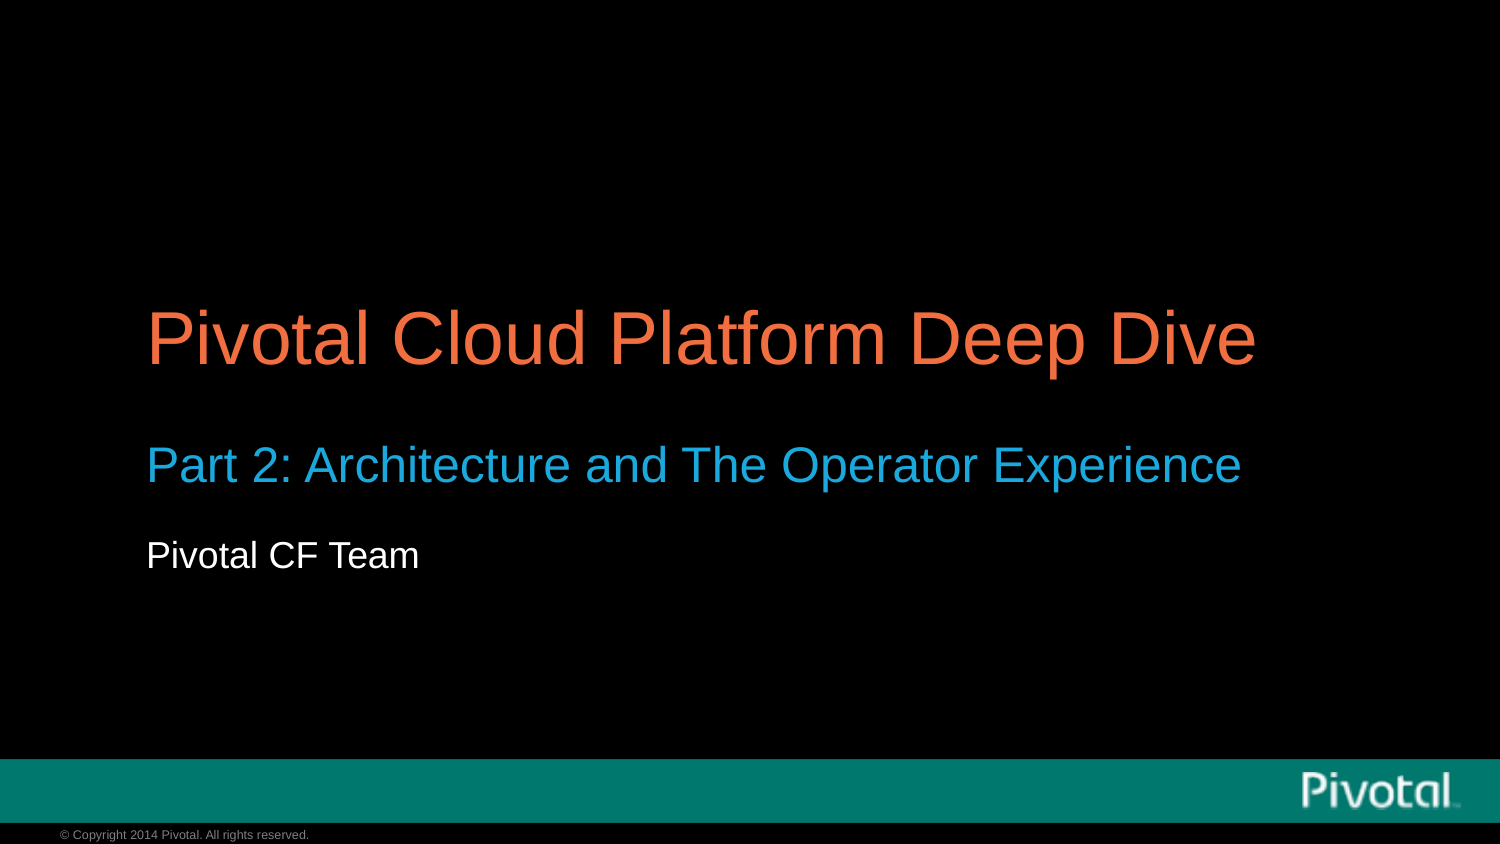

# Pivotal Cloud Platform Deep Dive
Part 2: Architecture and The Operator Experience
Pivotal CF Team
1